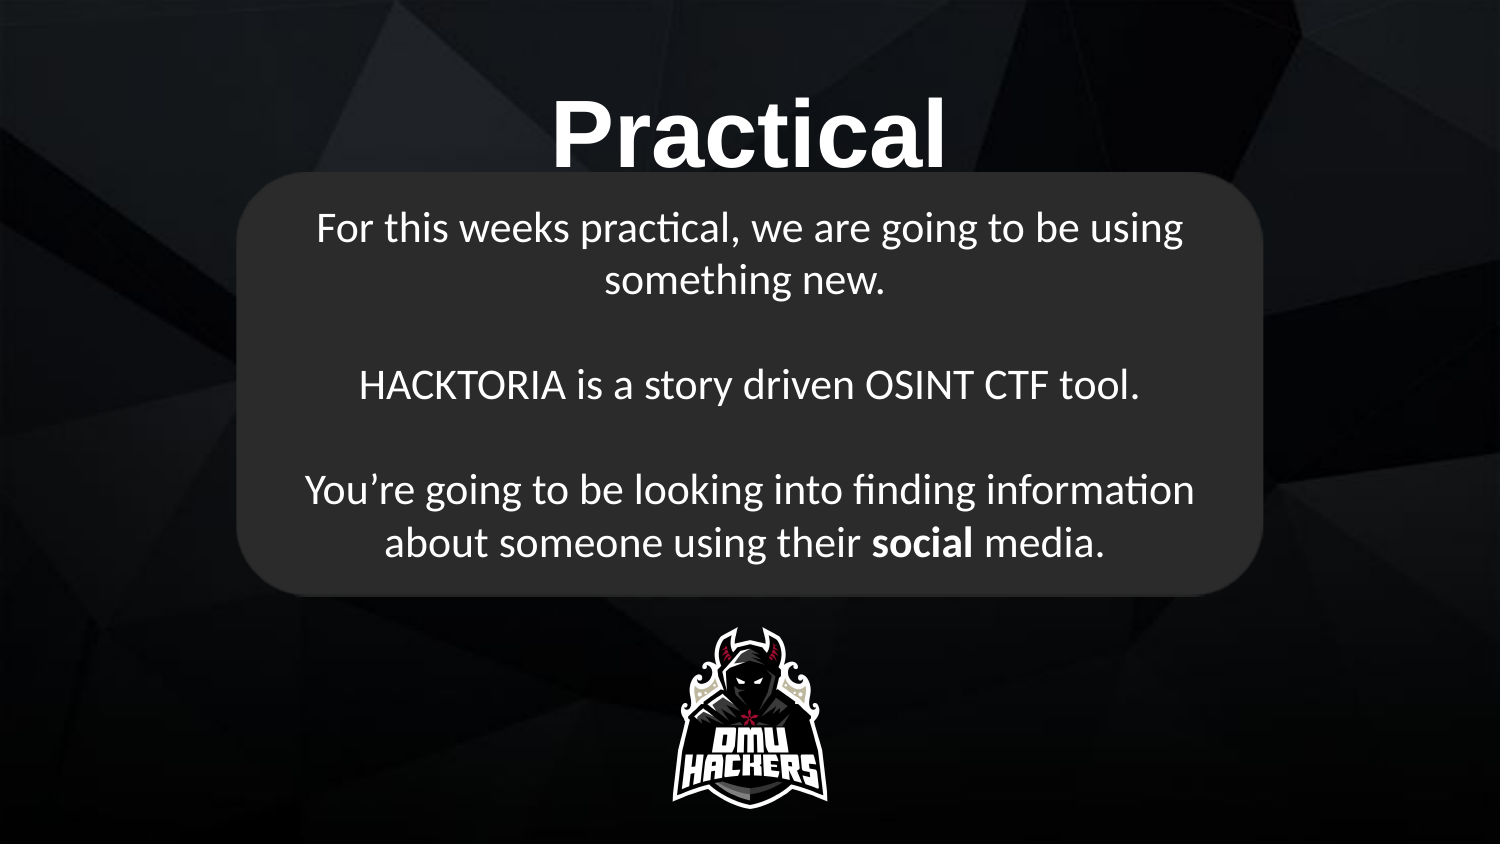

Practical

For this weeks practical, we are going to be using something new.

HACKTORIA is a story driven OSINT CTF tool.

You’re going to be looking into finding information about someone using their social media.